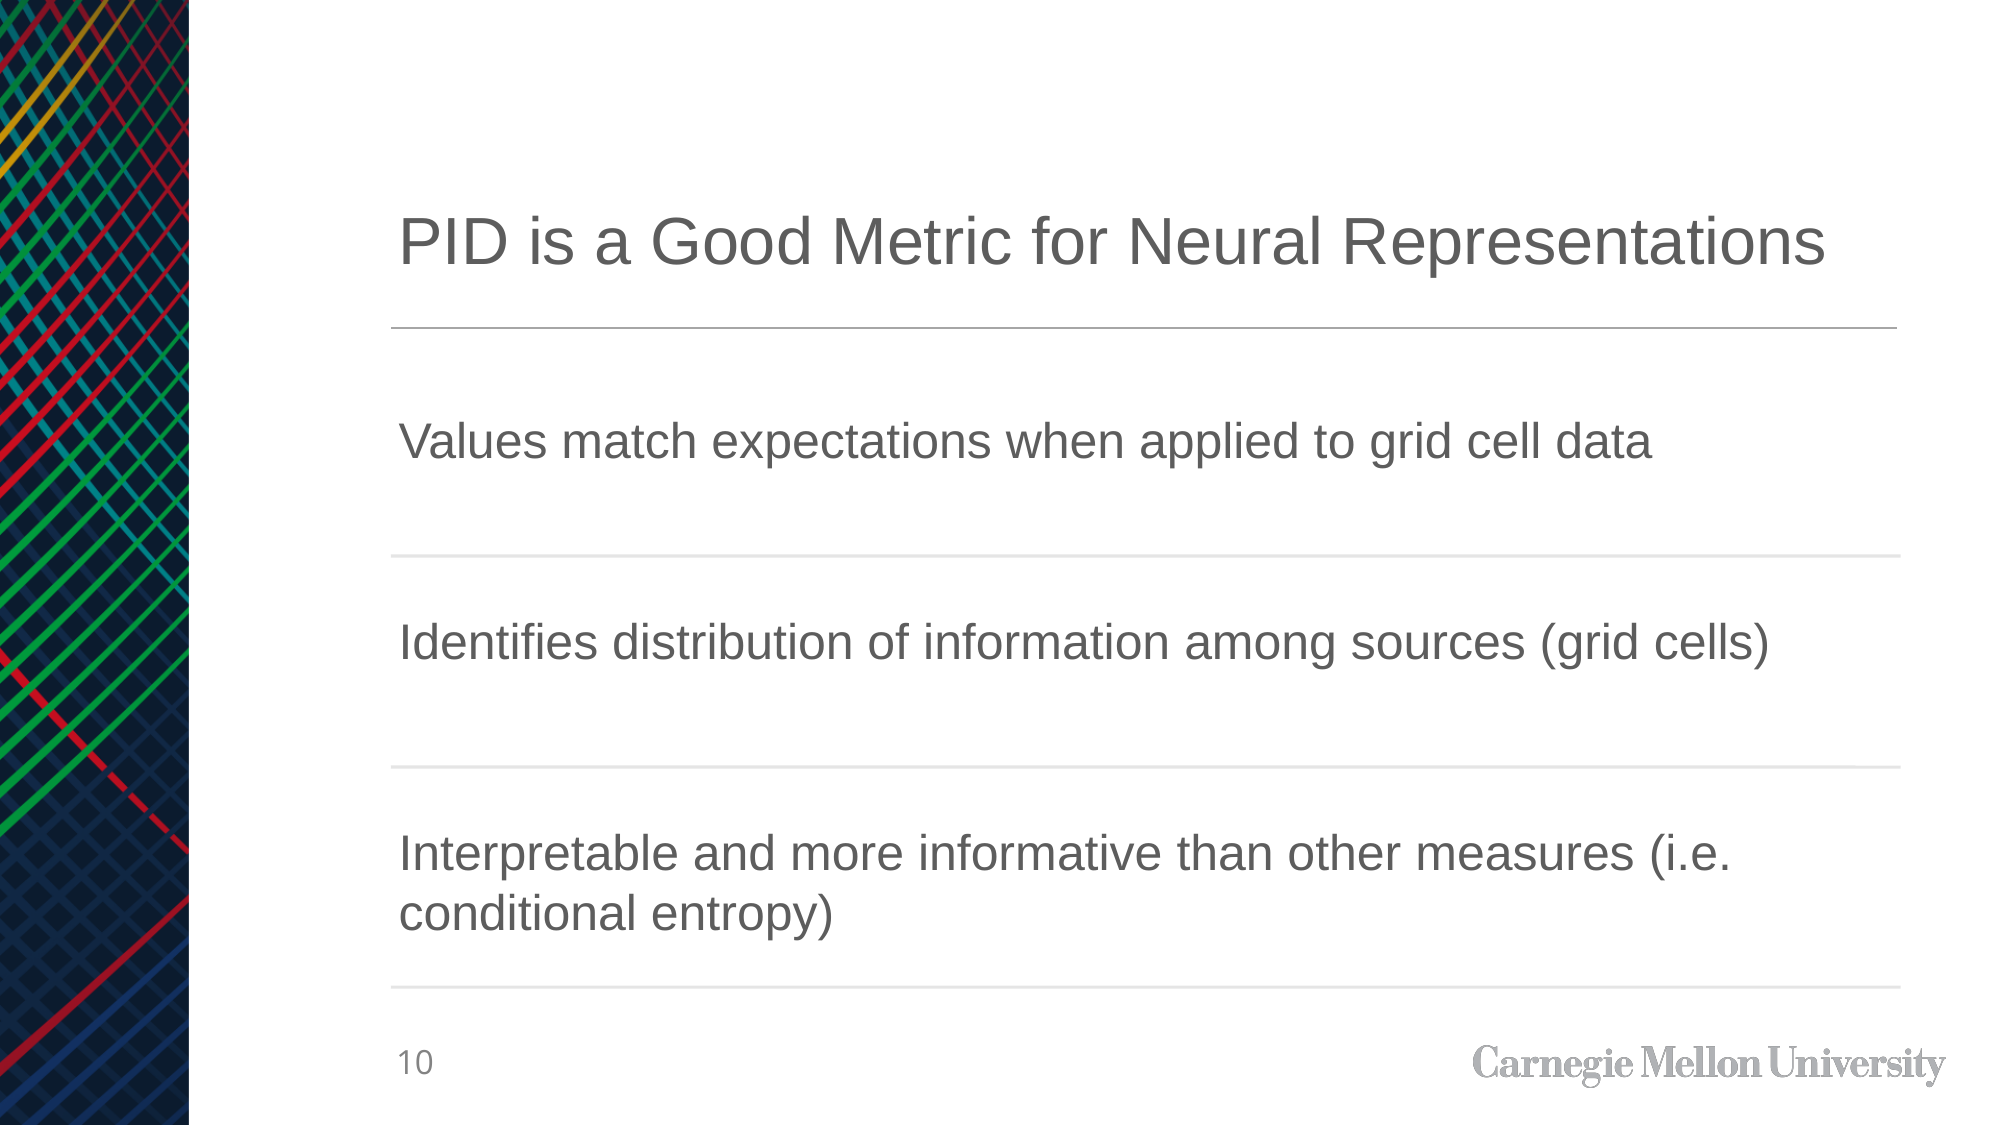

PID is a Good Metric for Neural Representations
Values match expectations when applied to grid cell data
Identifies distribution of information among sources (grid cells)
Interpretable and more informative than other measures (i.e. conditional entropy)
10